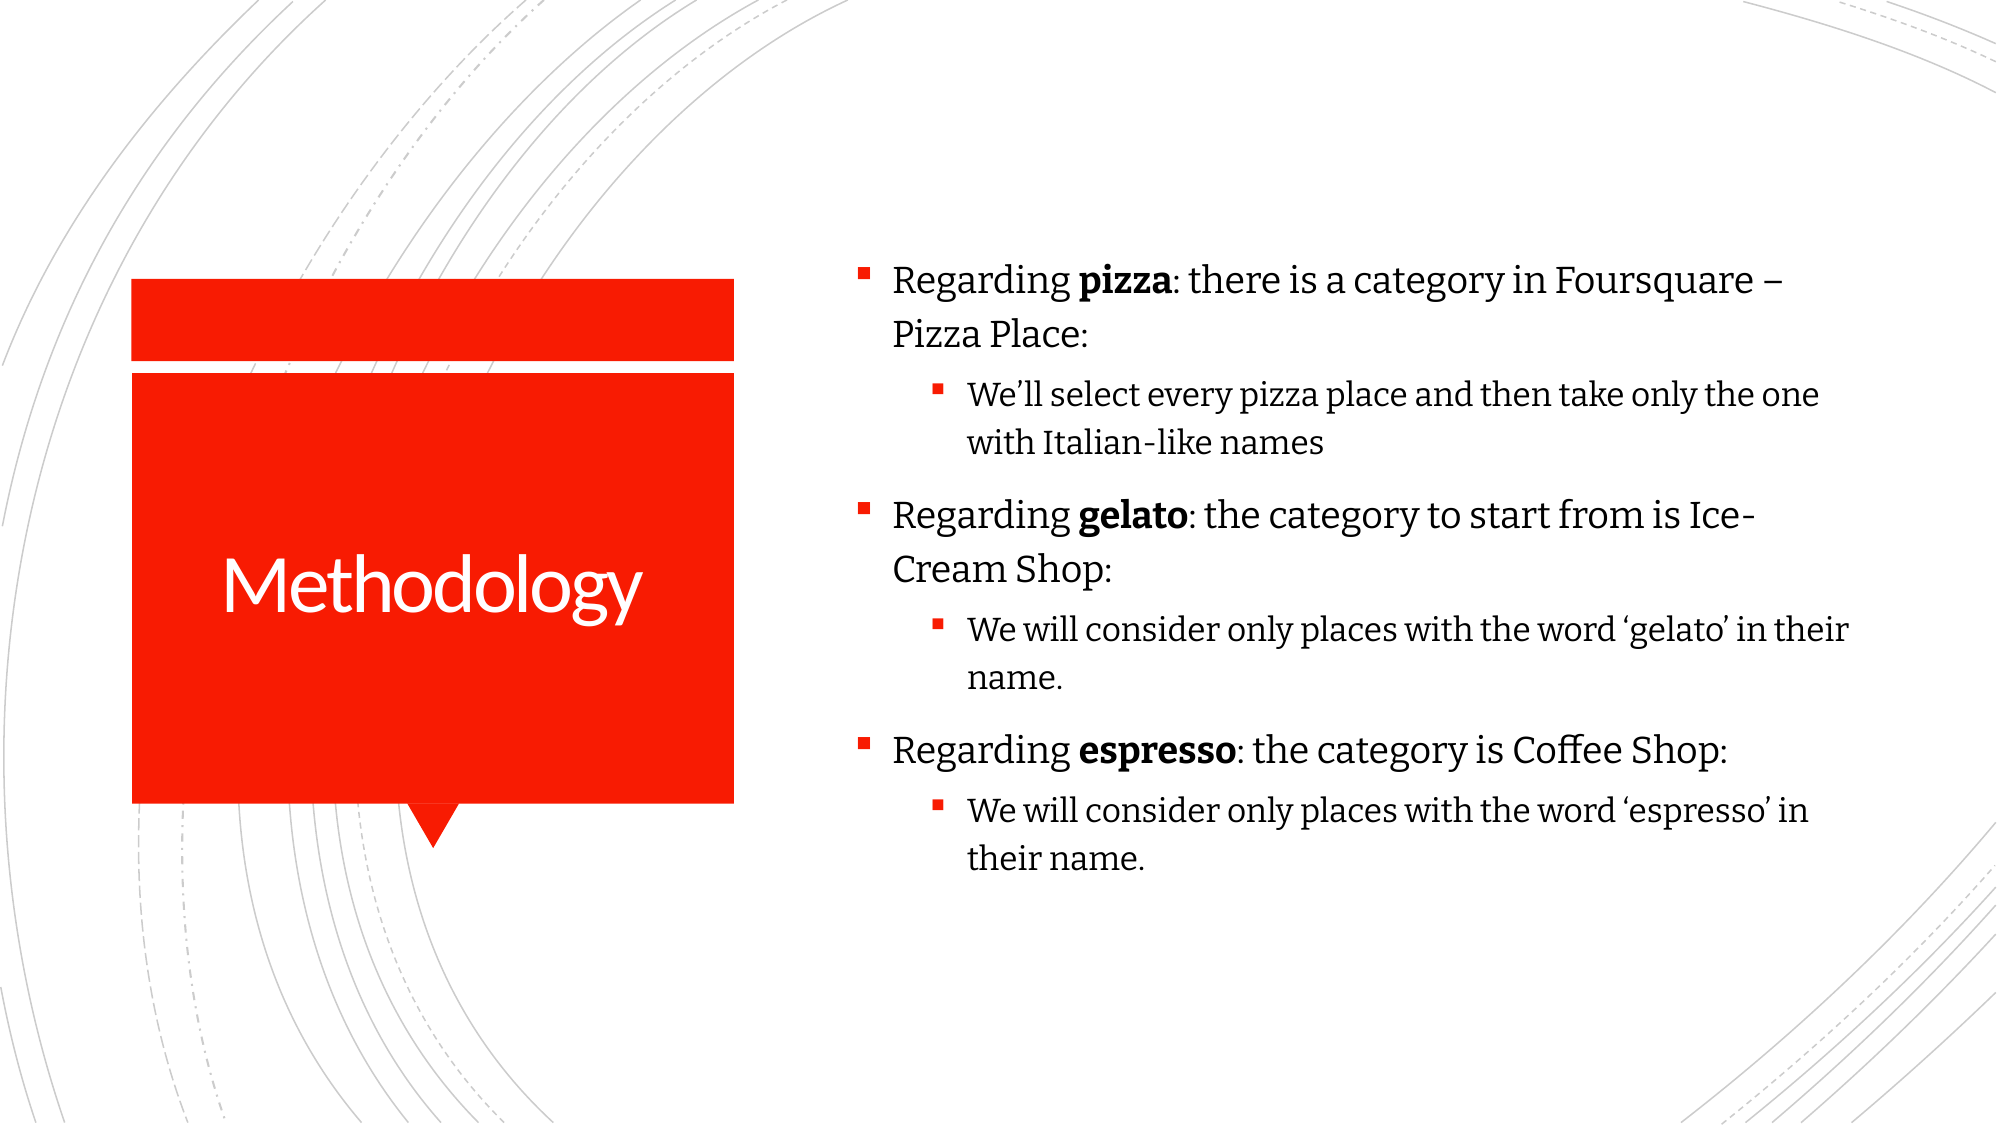

Regarding pizza: there is a category in Foursquare – Pizza Place:
We’ll select every pizza place and then take only the one with Italian-like names
Regarding gelato: the category to start from is Ice-Cream Shop:
We will consider only places with the word ‘gelato’ in their name.
Regarding espresso: the category is Coffee Shop:
We will consider only places with the word ‘espresso’ in their name.
# Methodology